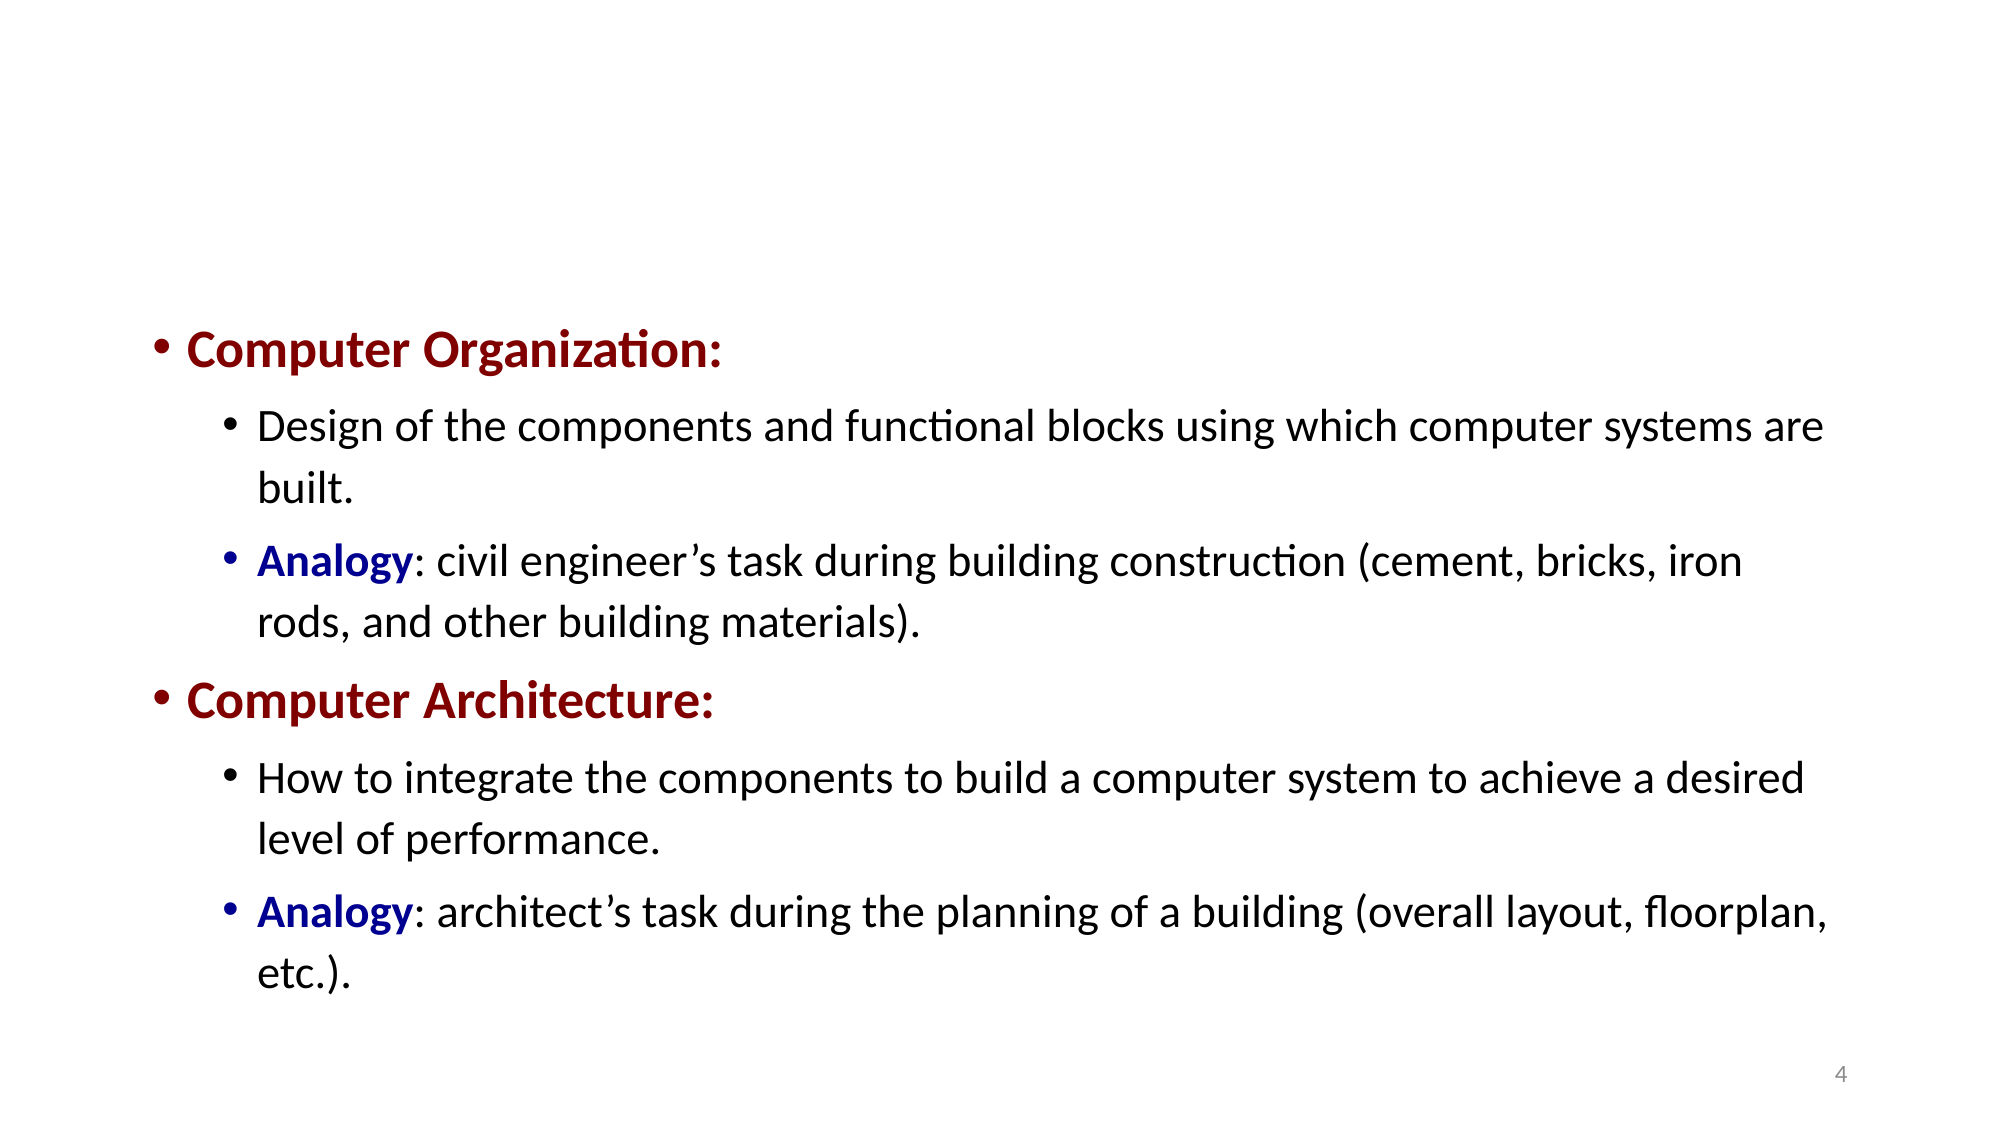

#
Computer Organization:
Design of the components and functional blocks using which computer systems are built.
Analogy: civil engineer’s task during building construction (cement, bricks, iron rods, and other building materials).
Computer Architecture:
How to integrate the components to build a computer system to achieve a desired level of performance.
Analogy: architect’s task during the planning of a building (overall layout, floorplan, etc.).
4